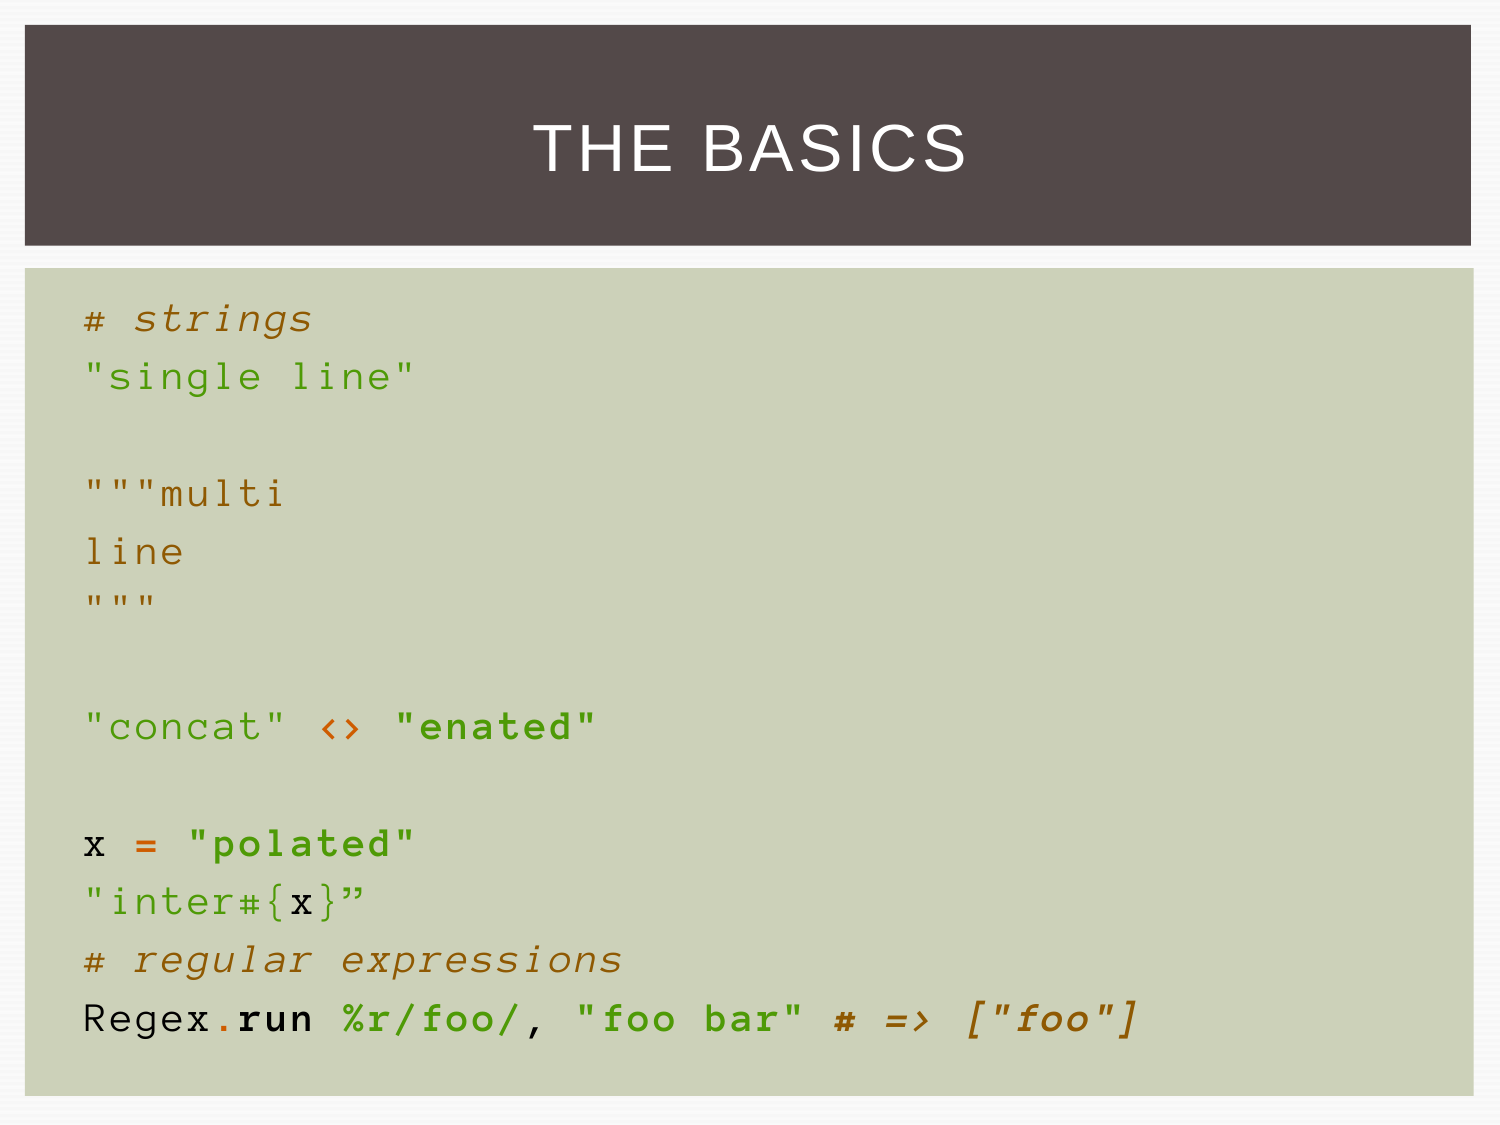

# THE BASICS
# strings
"single line"

"""multi
line
"""

"concat" <> "enated"

x = "polated"
"inter#{x}”
# regular expressions
Regex.run %r/foo/, "foo bar" # => ["foo"]